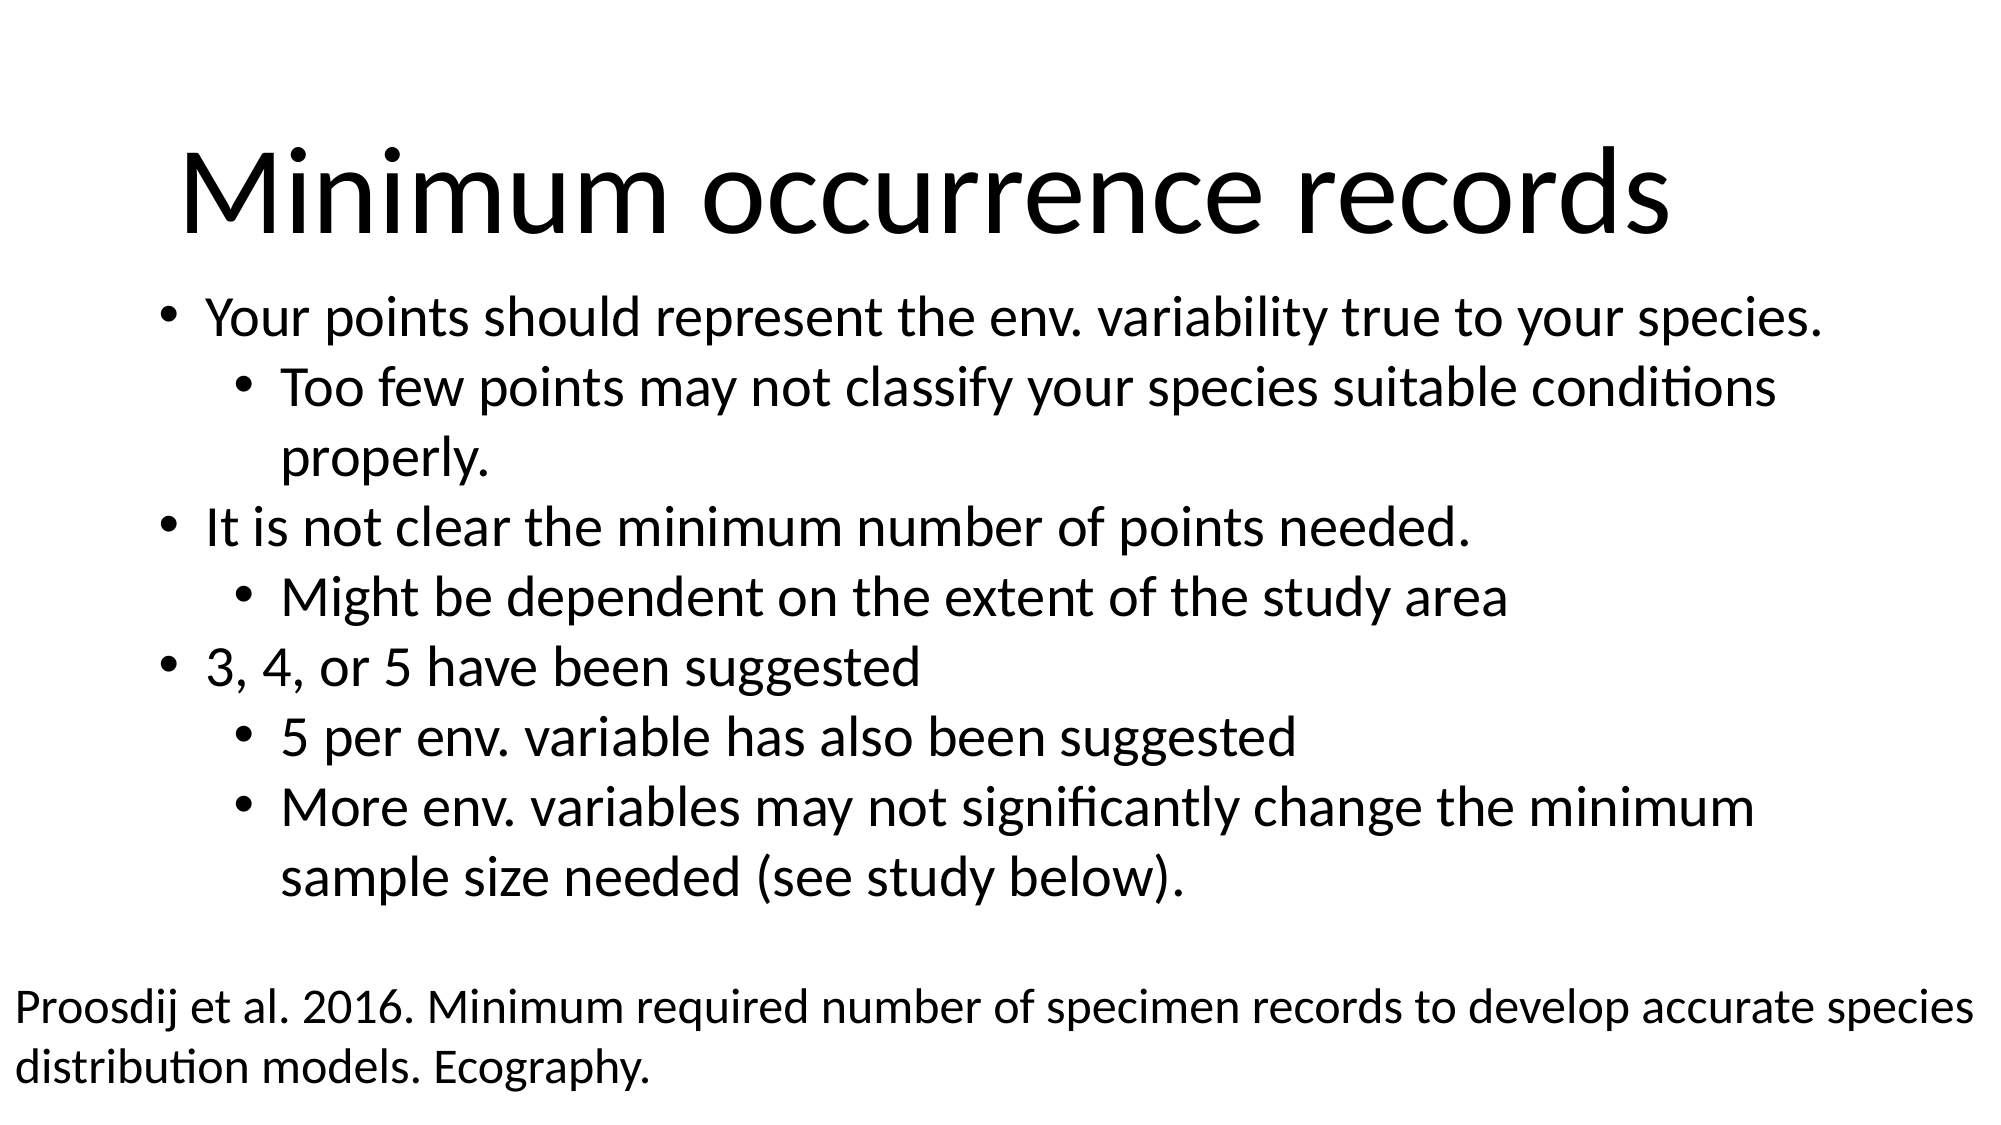

Minimum occurrence records
Your points should represent the env. variability true to your species.
Too few points may not classify your species suitable conditions properly.
It is not clear the minimum number of points needed.
Might be dependent on the extent of the study area
3, 4, or 5 have been suggested
5 per env. variable has also been suggested
More env. variables may not significantly change the minimum sample size needed (see study below).

Proosdij et al. 2016. Minimum required number of specimen records to develop accurate species distribution models. Ecography.